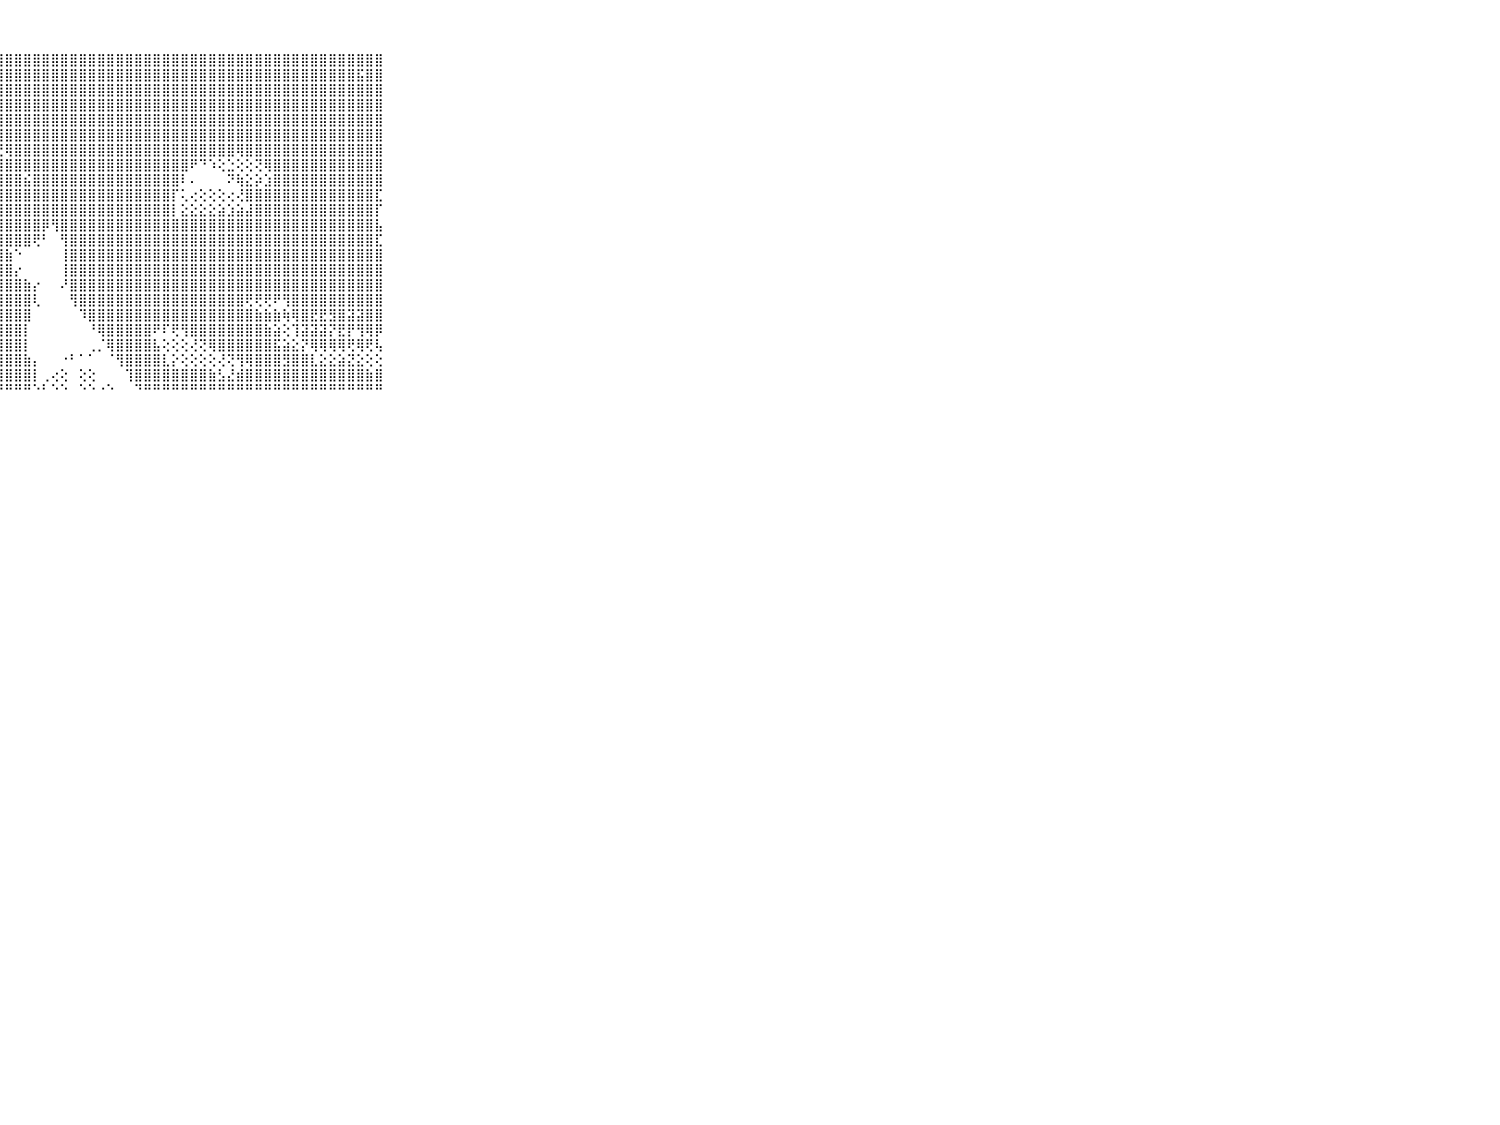

⠀⠀⠀⠀⠀⠀⠀⠀⠀⠀⠀⣿⣿⣿⣿⣿⣿⣿⣿⣿⣿⣿⣿⣿⣿⣿⣿⣿⣿⣿⣿⣿⣿⣿⣿⣿⣿⣿⣿⣿⣿⣿⣿⣿⣿⣿⣿⣿⣿⣿⣿⣿⣿⣿⣿⣿⣿⣿⣿⣿⣿⣿⣿⣿⣿⣿⣿⣿⣿⠀⠀⠀⠀⠀⠀⠀⠀⠀⠀⠀⠀
⠀⠀⠀⠀⠀⠀⠀⠀⠀⠀⠀⣿⣿⣿⣿⣿⣿⣿⣿⣿⣿⣿⣿⣿⣿⣿⣿⣿⣿⣿⣿⣿⣿⣿⣿⣿⣿⣿⣿⣿⣿⣿⣿⣿⣿⣿⣿⣿⣿⣿⣿⣿⣿⣿⣿⣿⣿⣿⣿⣿⣿⣿⣿⣿⣿⣿⣯⣿⣿⠀⠀⠀⠀⠀⠀⠀⠀⠀⠀⠀⠀
⠀⠀⠀⠀⠀⠀⠀⠀⠀⠀⠀⣿⣿⣿⣿⣿⣿⣿⣿⣿⣿⣿⣿⣿⣿⣿⣿⣿⣿⣿⣿⣿⣿⣿⣿⣿⣿⣿⣿⣿⣿⣿⣿⣿⣿⣿⣿⣿⣿⣿⣿⣿⣿⣿⣿⣿⣿⣿⣿⣿⣿⣿⣿⣿⣿⣿⣿⣿⣿⠀⠀⠀⠀⠀⠀⠀⠀⠀⠀⠀⠀
⠀⠀⠀⠀⠀⠀⠀⠀⠀⠀⠀⣿⣿⣿⣿⣿⣿⣿⣿⣿⣿⣿⣿⣿⣿⣿⣿⣿⣿⣿⣿⣿⣿⣿⣿⣿⣿⣿⣿⣿⣿⣿⣿⣿⣿⣿⣿⣿⣿⣿⣿⣿⣿⣿⣿⣿⣿⣿⣿⣿⣿⣿⣿⣿⣿⣿⣿⣿⣿⠀⠀⠀⠀⠀⠀⠀⠀⠀⠀⠀⠀
⠀⠀⠀⠀⠀⠀⠀⠀⠀⠀⠀⣿⣿⣿⣿⣿⣿⣿⣿⣿⣿⣿⣿⣿⣿⣿⣿⣿⣿⣿⣿⣿⣿⣿⣿⣿⣿⣿⣿⣿⣿⣿⣿⣿⣿⣿⣿⣿⣿⣿⣿⣿⣿⣿⣿⣿⣿⣿⣿⣿⣿⣿⣿⣿⣿⣿⣿⣿⣿⠀⠀⠀⠀⠀⠀⠀⠀⠀⠀⠀⠀
⠀⠀⠀⠀⠀⠀⠀⠀⠀⠀⠀⣿⣿⣿⣿⣿⣿⣿⣿⣿⣿⣿⣿⣿⣿⣿⣿⣿⣿⣿⣿⣿⣿⣿⣿⣿⣿⣿⣿⣿⣿⣿⣿⣿⣿⣿⣿⣿⣿⣿⣿⣿⣿⣿⣿⣿⣿⣿⣿⣿⣿⣿⣿⣿⣿⣿⣿⣿⣿⠀⠀⠀⠀⠀⠀⠀⠀⠀⠀⠀⠀
⠀⠀⠀⠀⠀⠀⠀⠀⠀⠀⠀⣿⣿⣿⣿⣿⣿⣿⣿⣿⡻⢝⢇⢕⣕⡕⢝⢟⢿⣿⣿⣿⣿⣿⣿⣿⣿⣿⣿⣿⣿⣿⣿⣿⣿⣿⣿⣿⣿⣿⣿⣿⣿⢿⣿⣿⣿⣿⣿⣿⣿⣿⣿⣿⣿⣿⣿⣿⣿⠀⠀⠀⠀⠀⠀⠀⠀⠀⠀⠀⠀
⠀⠀⠀⠀⠀⠀⠀⠀⠀⠀⠀⣿⣿⣿⣿⣿⣿⢿⢏⢧⢵⢥⢥⢥⣵⡾⣿⣿⣿⣿⣿⣿⣿⣿⣿⣿⣿⣿⣿⣿⣿⣿⣿⣿⣿⣿⣿⣿⠟⠙⠱⢕⣑⢕⢕⢝⢿⣿⣿⣿⣿⣿⣿⣿⣿⣿⣿⣿⣿⠀⠀⠀⠀⠀⠀⠀⠀⠀⠀⠀⠀
⠀⠀⠀⠀⠀⠀⠀⠀⠀⠀⠀⣿⣿⣿⣿⣿⡏⢕⢕⢕⢕⢕⢕⣾⢃⣜⣿⣿⣿⣿⣮⣿⣿⣿⣿⣿⣿⣿⣿⣿⣿⣿⣿⣿⣿⣿⣿⠇⠄⠀⠀⠀⠝⢷⣕⡵⣱⣿⣿⣿⣿⣿⣿⣿⣿⣿⣿⣿⣿⠀⠀⠀⠀⠀⠀⠀⠀⠀⠀⠀⠀
⠀⠀⠀⠀⠀⠀⠀⠀⠀⠀⠀⣿⣿⣿⣿⣿⣿⣿⣿⣷⣷⣷⣵⣷⣵⣿⣿⣿⣿⣿⣿⣿⣿⣿⣿⣿⣿⣿⣿⣿⣿⣿⣿⣿⣿⣿⡏⢅⢔⢕⢕⢕⢔⢜⣿⣿⣿⣿⣿⣿⣿⣿⣿⣿⣿⣿⣿⣿⣏⠀⠀⠀⠀⠀⠀⠀⠀⠀⠀⠀⠀
⠀⠀⠀⠀⠀⠀⠀⠀⠀⠀⠀⣿⣿⣿⣿⣿⣿⣿⣿⣿⣿⣿⣿⣿⣿⣿⣿⣿⣿⣿⣿⣿⣿⣿⣿⣿⣿⣿⣿⣿⣿⣿⣿⣿⣿⣿⡇⣕⣕⣕⣕⣵⣱⣵⣼⣿⣿⣿⣿⣿⣿⣿⣿⣿⣿⣿⣿⣿⡏⠀⠀⠀⠀⠀⠀⠀⠀⠀⠀⠀⠀
⠀⠀⠀⠀⠀⠀⠀⠀⠀⠀⠀⣿⣿⣿⣿⣿⣿⣿⣿⣿⣿⣿⣿⣿⣿⣿⣿⣿⣿⣿⣿⣿⡿⢻⣿⣿⣿⣿⣿⣿⣿⣿⣿⣿⣿⣿⣿⣿⣿⣿⣿⣿⣿⣿⣿⣿⣿⣿⣿⣿⣿⣿⣿⣿⣿⣿⣿⣿⣧⠀⠀⠀⠀⠀⠀⠀⠀⠀⠀⠀⠀
⠀⠀⠀⠀⠀⠀⠀⠀⠀⠀⠀⣿⣿⣿⣿⣿⣿⣿⣿⣿⣿⣿⣿⣿⣿⣿⣿⣿⣿⣿⣿⢟⠃⠀⢻⣿⣿⣿⣿⣿⣿⣿⣿⣿⣿⣿⣿⣿⣿⣿⣿⣿⣿⣿⣿⣿⣿⣿⣿⣿⣿⣿⣿⣿⣿⣿⣿⣿⣏⠀⠀⠀⠀⠀⠀⠀⠀⠀⠀⠀⠀
⠀⠀⠀⠀⠀⠀⠀⠀⠀⠀⠀⣿⣿⣿⣿⣿⣿⣿⣿⣿⣿⣿⣿⣿⣿⣿⣿⣿⣷⠑⠀⠀⠀⠀⢸⣿⣿⣿⣿⣿⣿⣿⣿⣿⣿⣿⣿⣿⣿⣿⣿⣿⣿⣿⣿⣿⣿⣿⣿⣿⣿⣿⣿⣿⣿⣿⣿⣿⣿⠀⠀⠀⠀⠀⠀⠀⠀⠀⠀⠀⠀
⠀⠀⠀⠀⠀⠀⠀⠀⠀⠀⠀⣿⣿⣿⣿⣿⣿⣿⣿⣿⣿⣿⣿⣿⣿⣿⣿⣿⣿⡔⠀⠀⠀⠀⢸⣿⣿⣿⣿⣿⣿⣿⣿⣿⣿⣿⣿⣿⣿⣿⣿⣿⣿⣿⣿⣿⣿⣿⣿⣿⣿⣿⣿⣿⣿⣿⣿⣿⣿⠀⠀⠀⠀⠀⠀⠀⠀⠀⠀⠀⠀
⠀⠀⠀⠀⠀⠀⠀⠀⠀⠀⠀⣿⣿⣿⣿⣿⣿⣿⣿⣿⣿⣿⣿⣿⣿⣿⣿⣿⣿⣿⣷⡔⠀⠀⠜⣿⣿⣿⣿⣿⣿⣿⣿⣿⣿⣿⣿⣿⣿⣿⣿⣿⣿⣿⣿⣿⣿⣿⣿⣿⣿⣿⣿⣿⣿⣿⣿⣿⣿⠀⠀⠀⠀⠀⠀⠀⠀⠀⠀⠀⠀
⠀⠀⠀⠀⠀⠀⠀⠀⠀⠀⠀⣻⣿⣿⣿⣿⣿⣿⣿⣿⣿⣿⣿⣿⣿⣿⣿⣿⣿⣿⣿⢇⠀⠀⠀⢻⣿⣿⣿⣿⣿⣿⣿⣿⣿⣿⣿⣿⣿⣿⣿⣿⣿⣿⢟⢟⢟⠟⢻⣿⣿⣿⣿⣿⣿⣿⣿⣿⣿⠀⠀⠀⠀⠀⠀⠀⠀⠀⠀⠀⠀
⠀⠀⠀⠀⠀⠀⠀⠀⠀⠀⠀⣿⣿⣿⣿⣿⣿⣿⣿⣿⣿⣿⣿⣿⣿⣿⣿⣿⣿⣿⣿⠀⠀⠀⠀⠀⠹⣿⣿⣿⣿⣿⣿⣿⣿⣿⣿⣿⣿⣿⣿⣿⣿⣿⣿⣷⣷⣷⢷⢿⣿⣟⣟⣻⣿⣽⣽⣿⣿⠀⠀⠀⠀⠀⠀⠀⠀⠀⠀⠀⠀
⠀⠀⠀⠀⠀⠀⠀⠀⠀⠀⠀⣿⣿⣿⣿⣯⣽⣿⣿⣿⣯⣽⣽⣿⣿⣿⣿⣿⣿⣿⡇⠀⠀⠀⠀⠀⠀⠘⢿⣿⣿⣿⣿⣿⠟⠏⢟⢻⣿⣿⣿⣿⣿⣿⣿⣿⣷⣵⢕⢹⣽⣽⣽⡝⣟⡟⢻⢿⡿⠀⠀⠀⠀⠀⠀⠀⠀⠀⠀⠀⠀
⠀⠀⠀⠀⠀⠀⠀⠀⠀⠀⠀⣿⣿⣿⣿⣿⣿⣿⣿⣿⣿⣿⣿⣿⣿⣿⣿⣿⣿⣿⡇⠀⠀⠀⠀⠀⠀⢀⡈⢿⣿⣿⣿⣿⣧⢕⢕⢕⢜⢝⢿⣿⣿⣿⣿⣿⣿⣯⣵⣕⡝⢿⢿⢿⢿⢟⢿⢟⢧⠀⠀⠀⠀⠀⠀⠀⠀⠀⠀⠀⠀
⠀⠀⠀⠀⠀⠀⠀⠀⠀⠀⠀⠟⠟⠛⢛⢋⢝⢍⢍⢍⢕⡱⣾⣿⣿⣿⣿⣿⣿⣿⣷⡄⠀⠀⠐⠃⠁⠁⠀⠈⢻⣿⣿⣿⣿⣇⡕⢕⢕⢕⢕⢜⢝⢻⢿⣿⣿⣿⣻⣿⣿⣇⣕⣕⣵⣝⣕⢕⢕⠀⠀⠀⠀⠀⠀⠀⠀⠀⠀⠀⠀
⠀⠀⠀⠀⠀⠀⠀⠀⠀⠀⠀⠀⠅⢑⢕⢕⢕⢱⢕⢕⢕⢜⢸⣿⣿⣿⣿⣿⣿⣿⣿⡇⢀⢔⢕⠀⢕⢕⠀⠀⠀⢹⣿⣿⣿⣿⣿⣿⣿⣿⣷⣣⣜⣾⣿⣿⣿⣿⣿⣿⣿⣿⣿⣿⣿⣿⣿⣷⣿⠀⠀⠀⠀⠀⠀⠀⠀⠀⠀⠀⠀
⠀⠀⠀⠀⠀⠀⠀⠀⠀⠀⠀⠀⠀⠑⠑⠑⠑⠑⠑⠑⠑⠑⠘⠛⠛⠛⠛⠛⠛⠛⠛⠑⠃⠑⠑⠀⠑⠑⠐⠑⠀⠀⠙⠛⠛⠛⠛⠛⠛⠛⠛⠛⠛⠛⠛⠛⠛⠛⠛⠛⠛⠛⠛⠛⠛⠛⠛⠛⠛⠀⠀⠀⠀⠀⠀⠀⠀⠀⠀⠀⠀